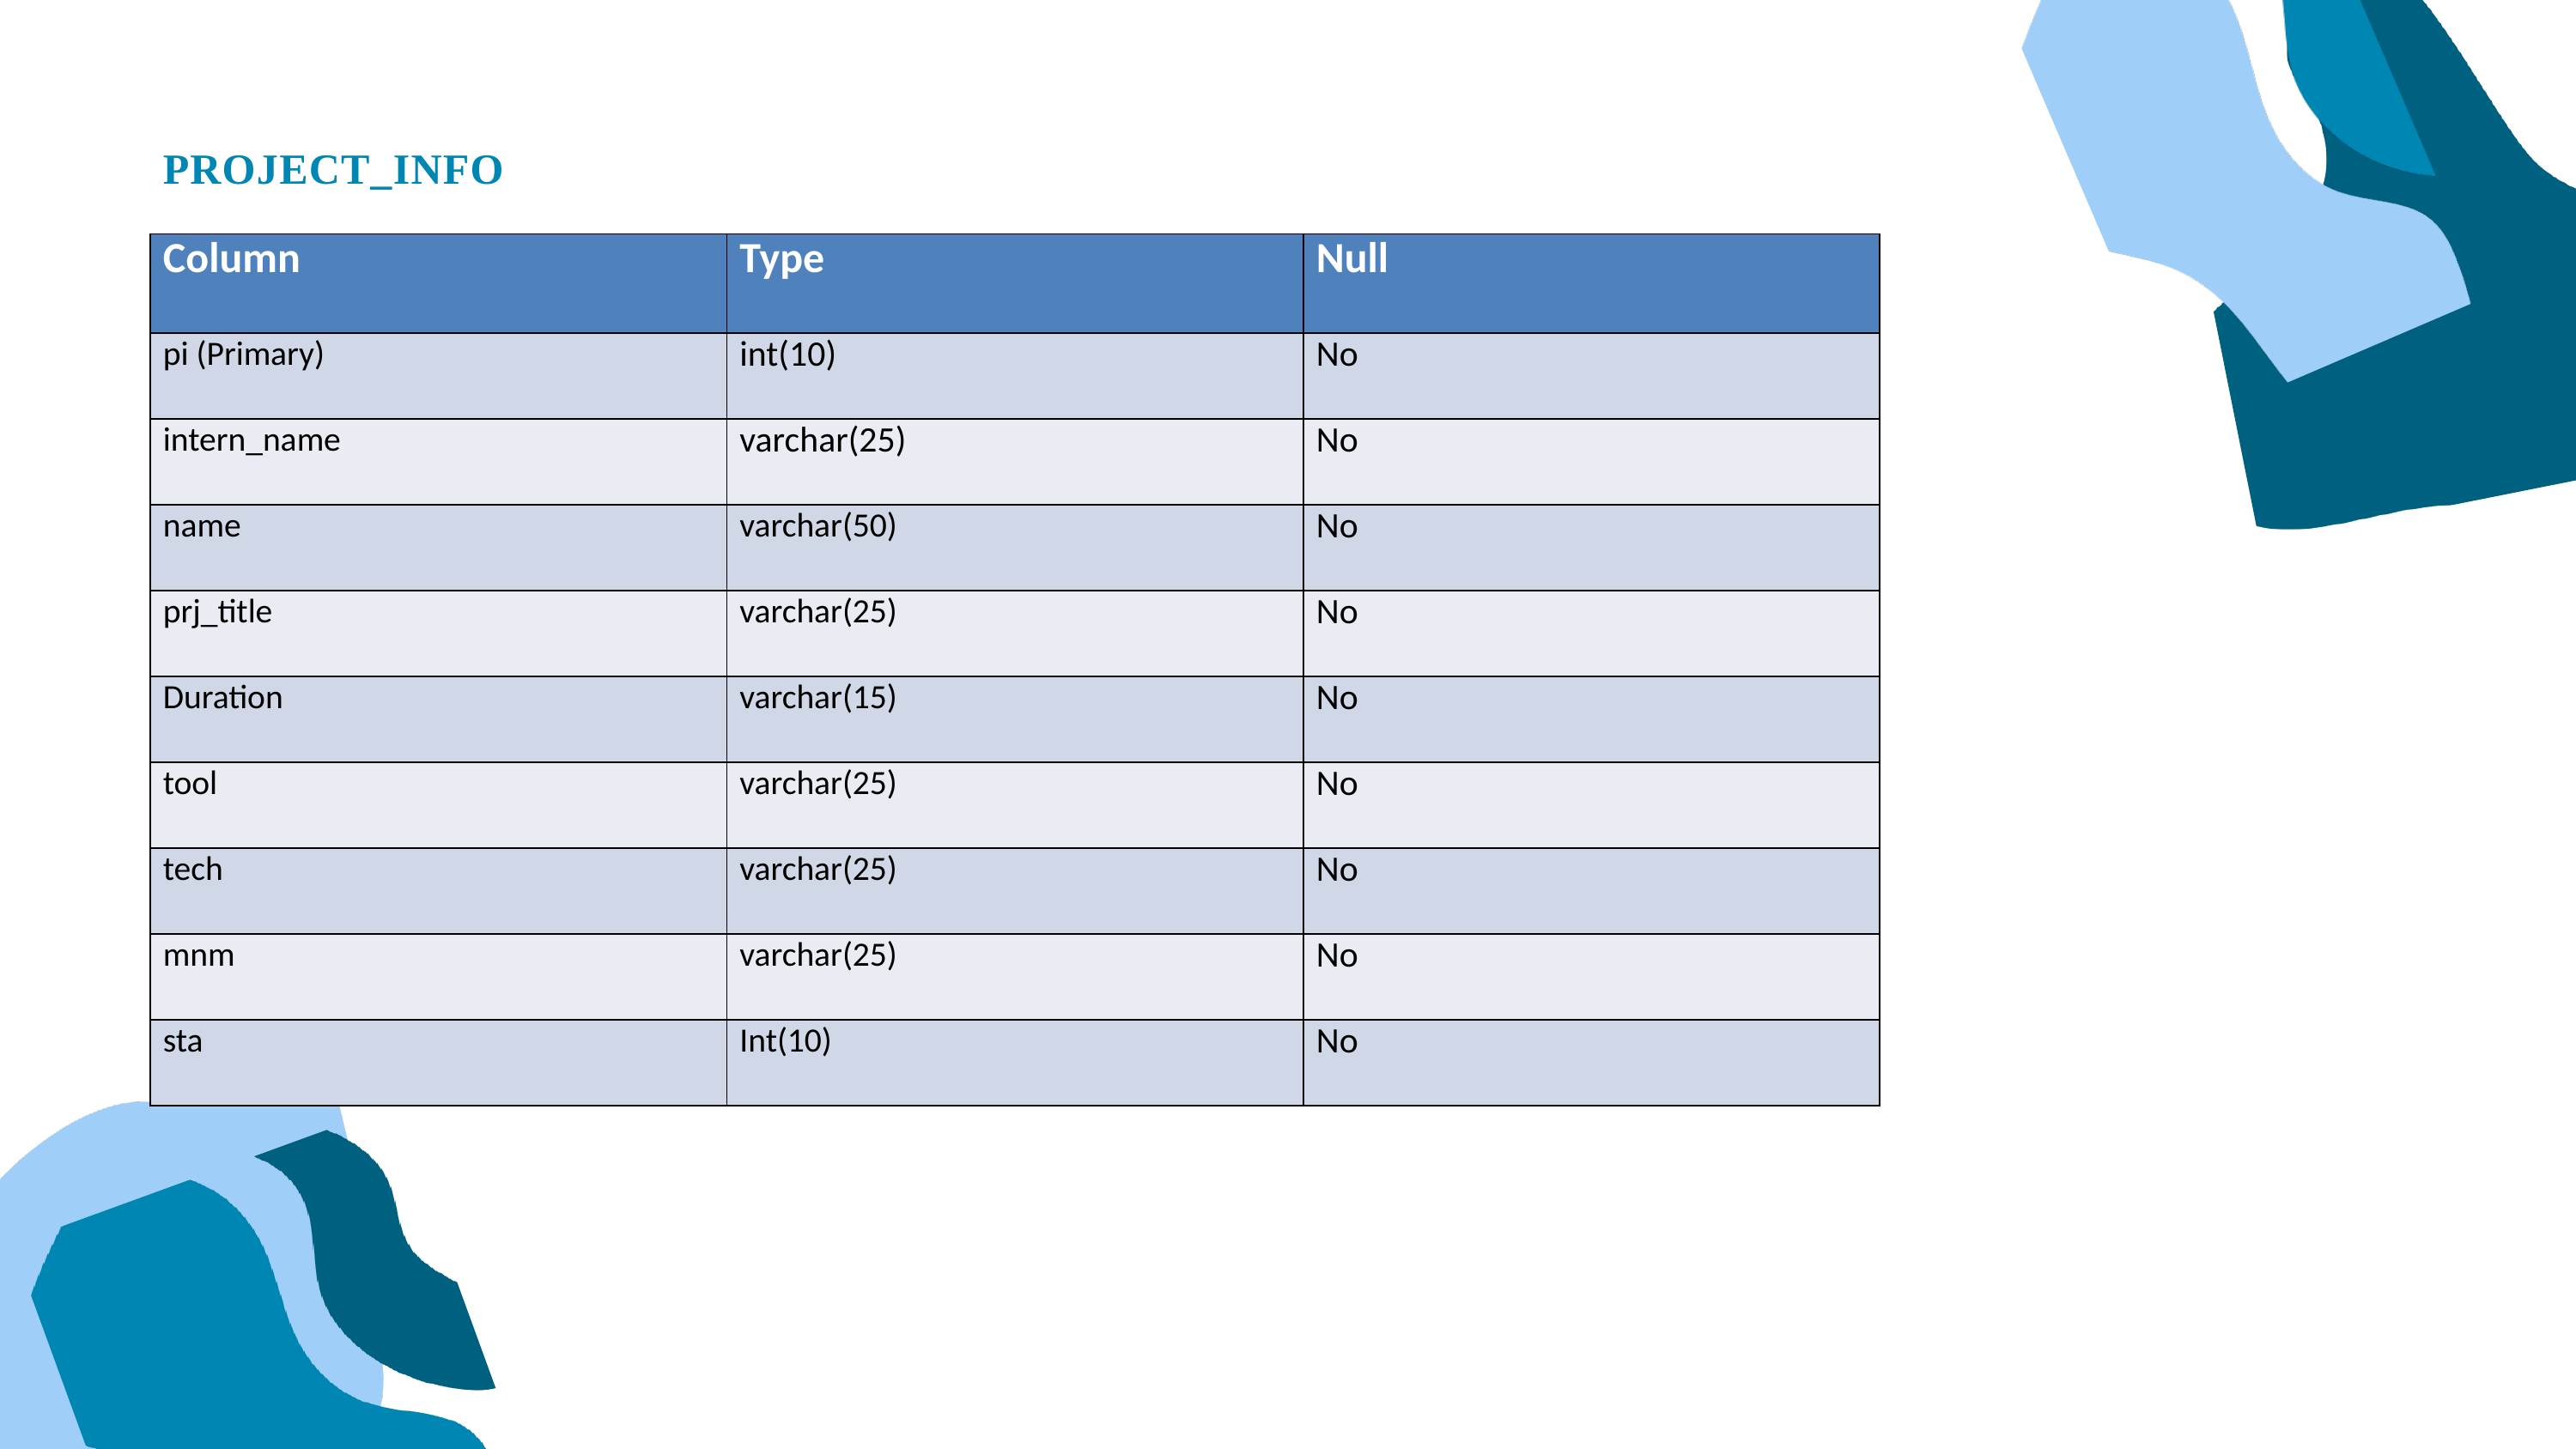

PROJECT_INFO
| Column | Type | Null |
| --- | --- | --- |
| pi (Primary) | int(10) | No |
| intern\_name | varchar(25) | No |
| name | varchar(50) | No |
| prj\_title | varchar(25) | No |
| Duration | varchar(15) | No |
| tool | varchar(25) | No |
| tech | varchar(25) | No |
| mnm | varchar(25) | No |
| sta | Int(10) | No |